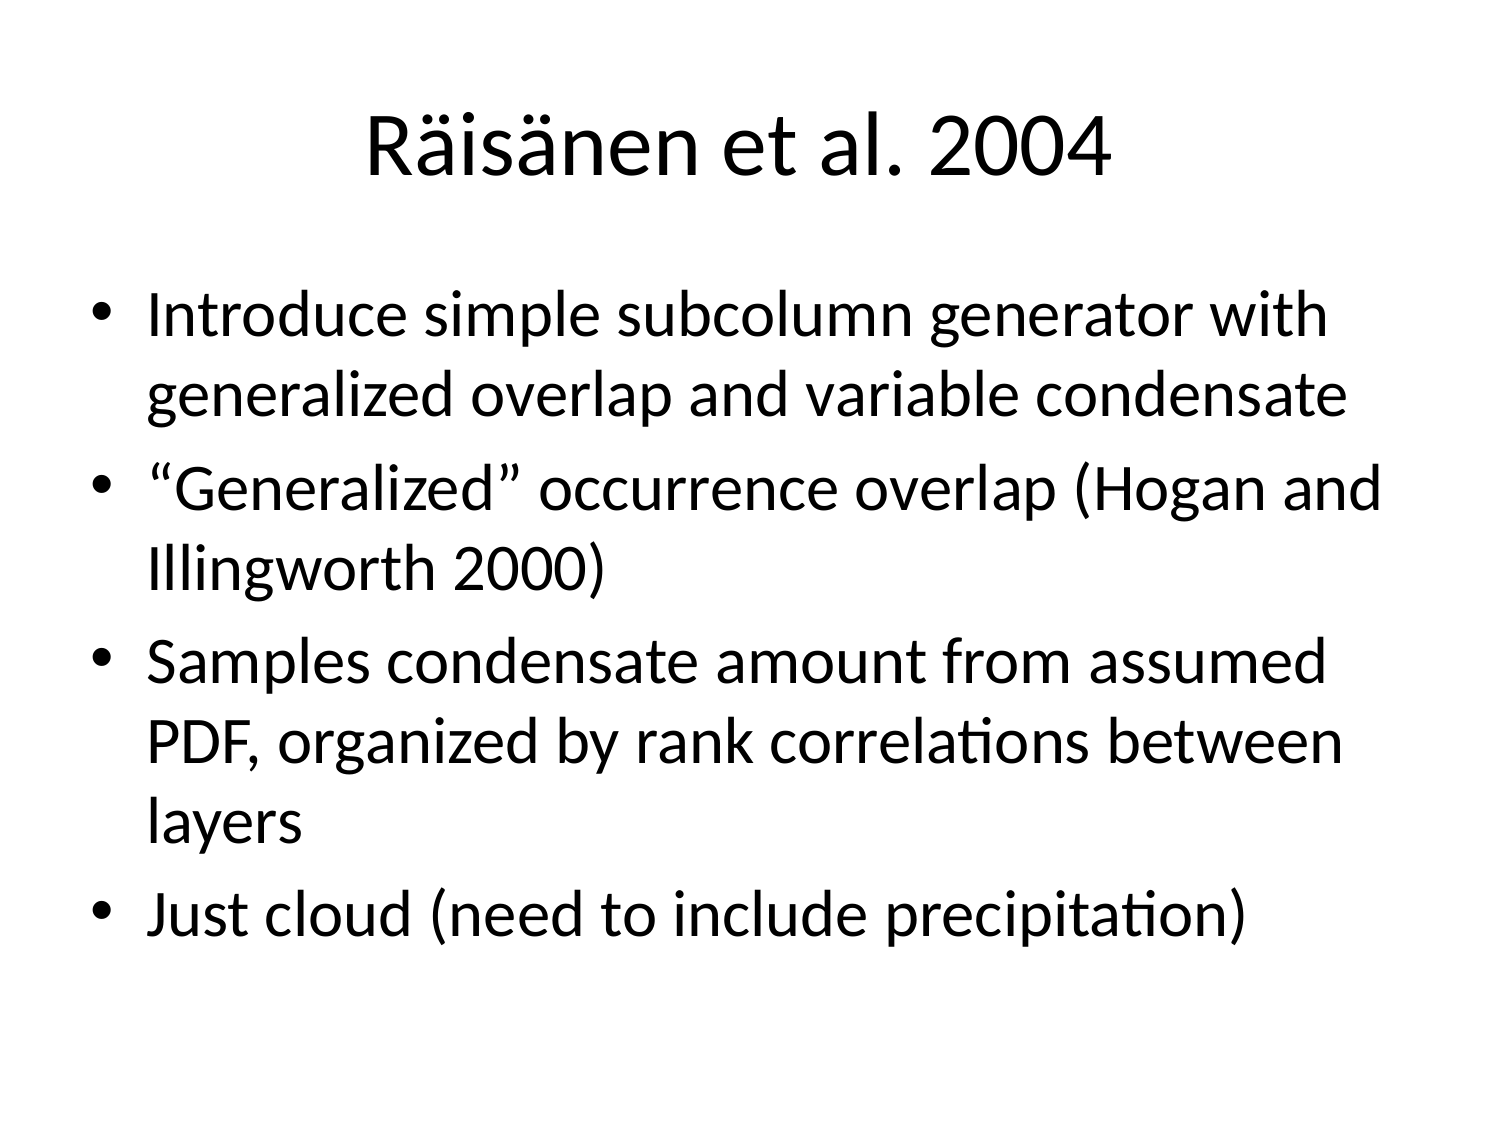

# Räisänen et al. 2004
Introduce simple subcolumn generator with generalized overlap and variable condensate
“Generalized” occurrence overlap (Hogan and Illingworth 2000)
Samples condensate amount from assumed PDF, organized by rank correlations between layers
Just cloud (need to include precipitation)